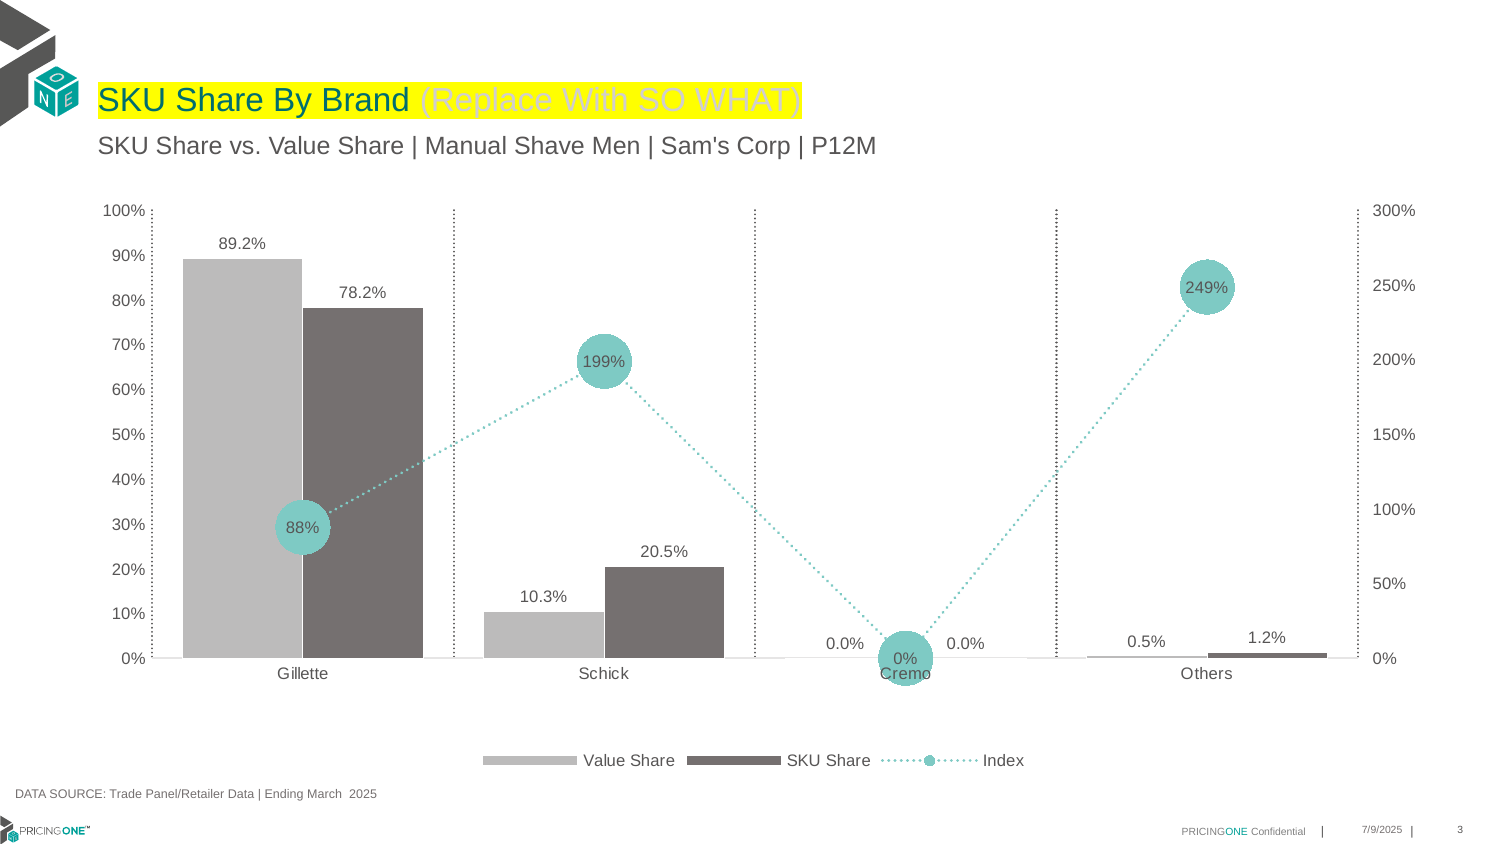

# SKU Share By Brand (Replace With SO WHAT)
SKU Share vs. Value Share | Manual Shave Men | Sam's Corp | P12M

### Chart

| Category | Value Share | SKU Share | Index |
|---|---|---|---|
| Gillette | 0.8917905356343538 | 0.7823960880195598 | 0.8773316790842831 |
| Schick | 0.10328783626880353 | 0.20537897310513448 | 1.9884139364740083 |
| Cremo | 3.320464552758245e-06 | 0.0 | 0.0 |
| Others | 0.004918307632289889 | 0.012224938875305624 | 2.4855986630535103 |
DATA SOURCE: Trade Panel/Retailer Data | Ending March  2025

7/9/2025
3